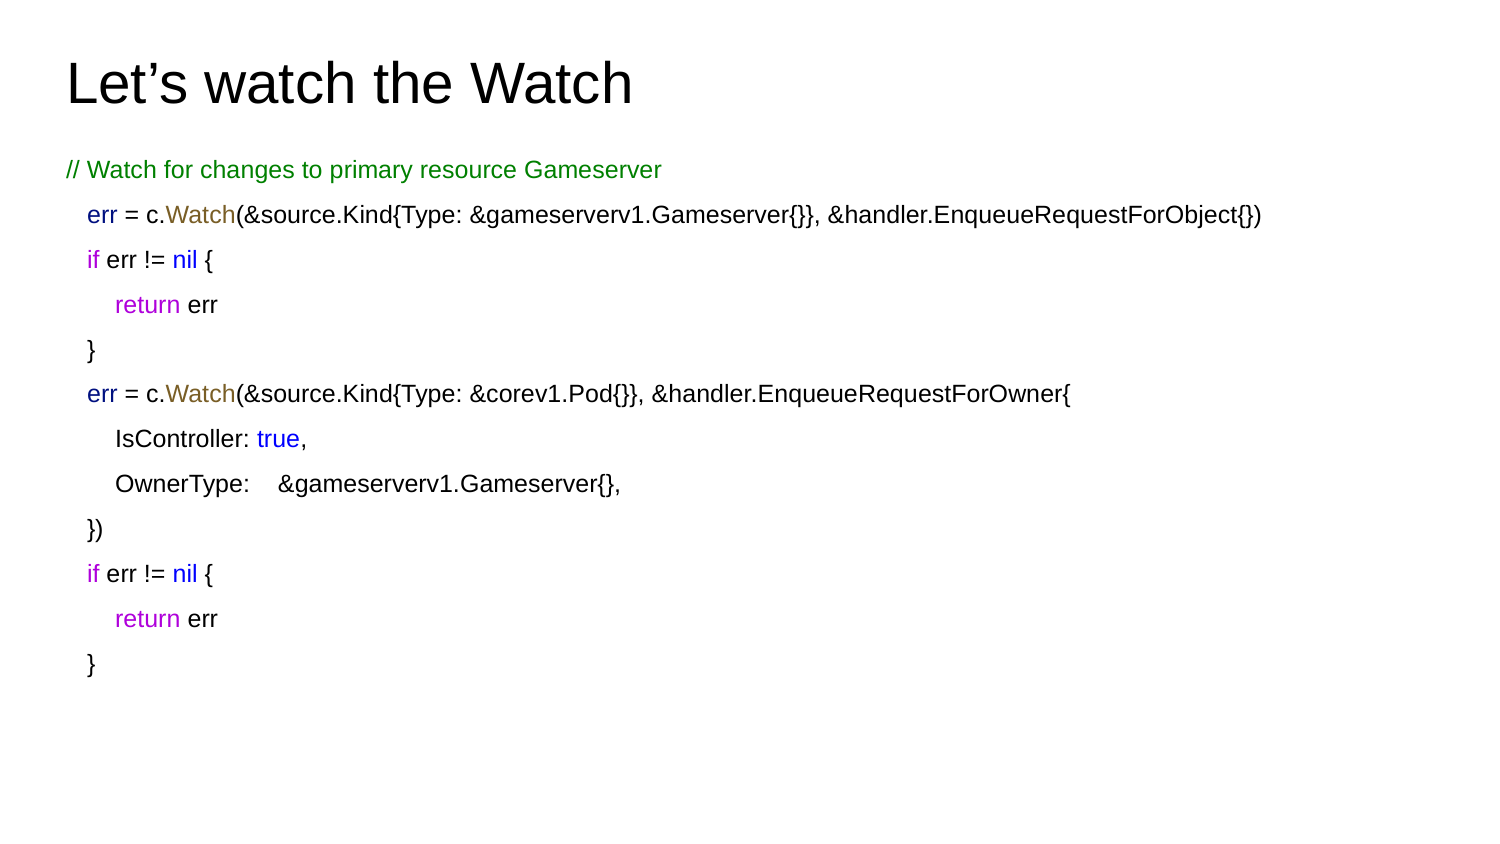

# Let’s watch the Watch

// Watch for changes to primary resource Gameserver
   err = c.Watch(&source.Kind{Type: &gameserverv1.Gameserver{}}, &handler.EnqueueRequestForObject{})
   if err != nil {
       return err
   }
   err = c.Watch(&source.Kind{Type: &corev1.Pod{}}, &handler.EnqueueRequestForOwner{
       IsController: true,
       OwnerType:    &gameserverv1.Gameserver{},
   })
   if err != nil {
       return err
   }